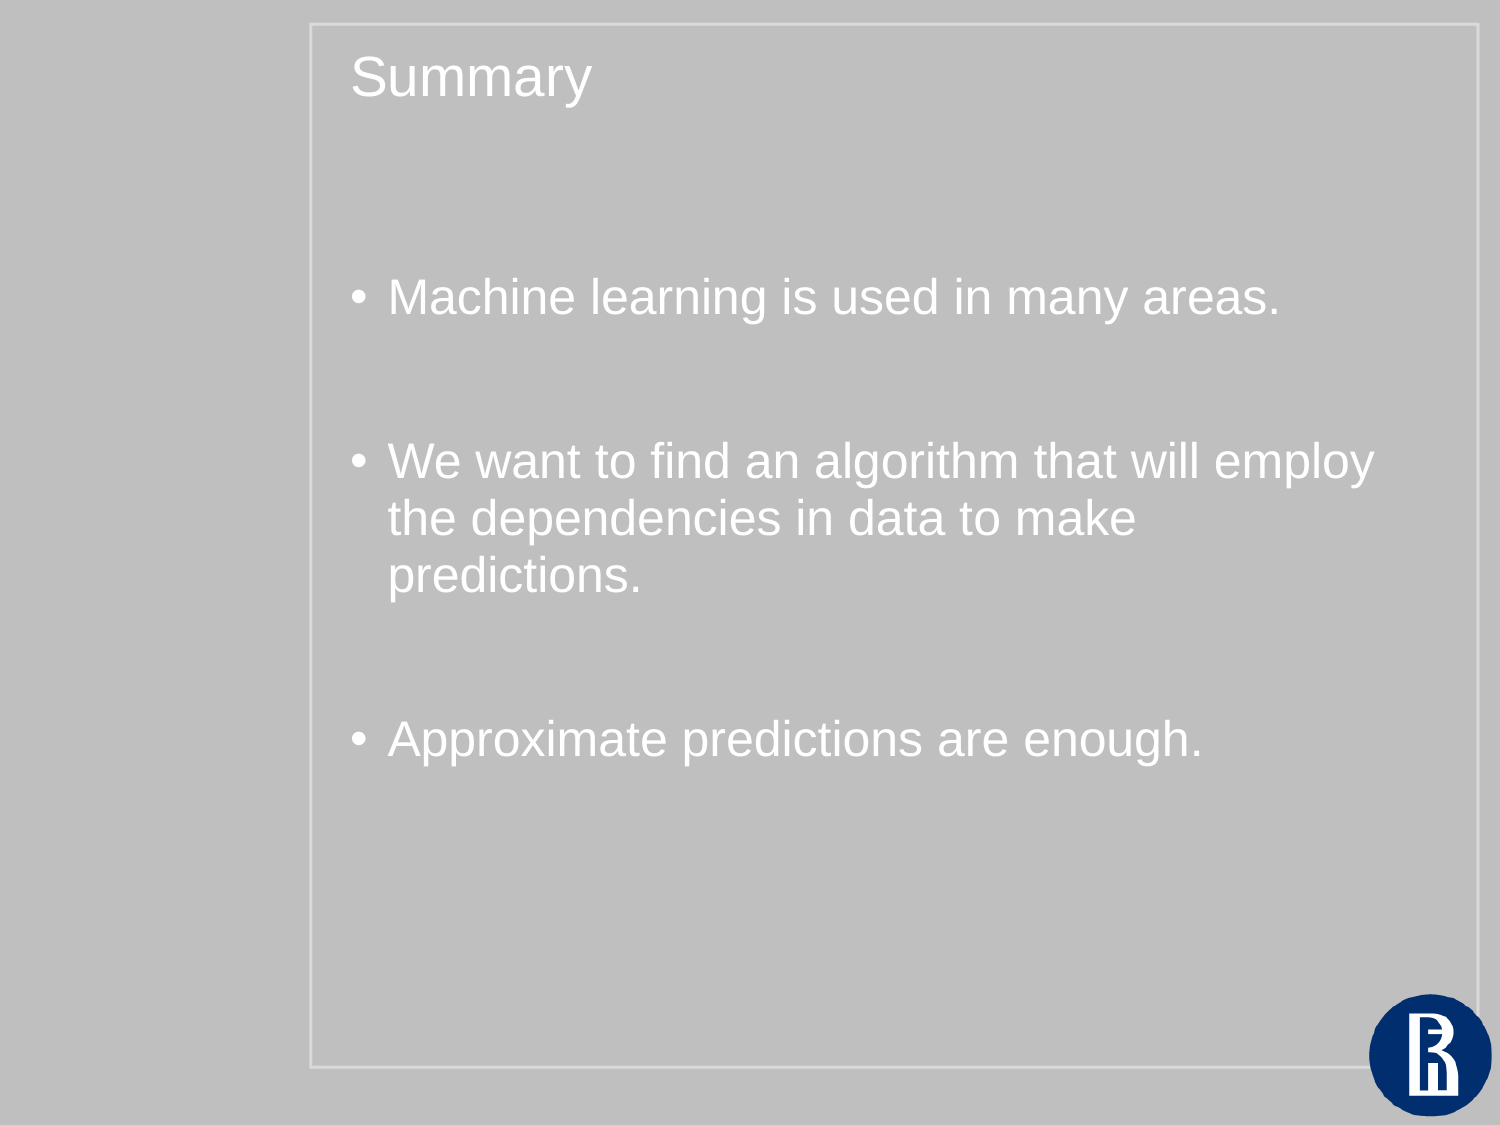

Summary
Machine learning is used in many areas.

We want to find an algorithm that will employ the dependencies in data to make predictions.

Approximate predictions are enough.